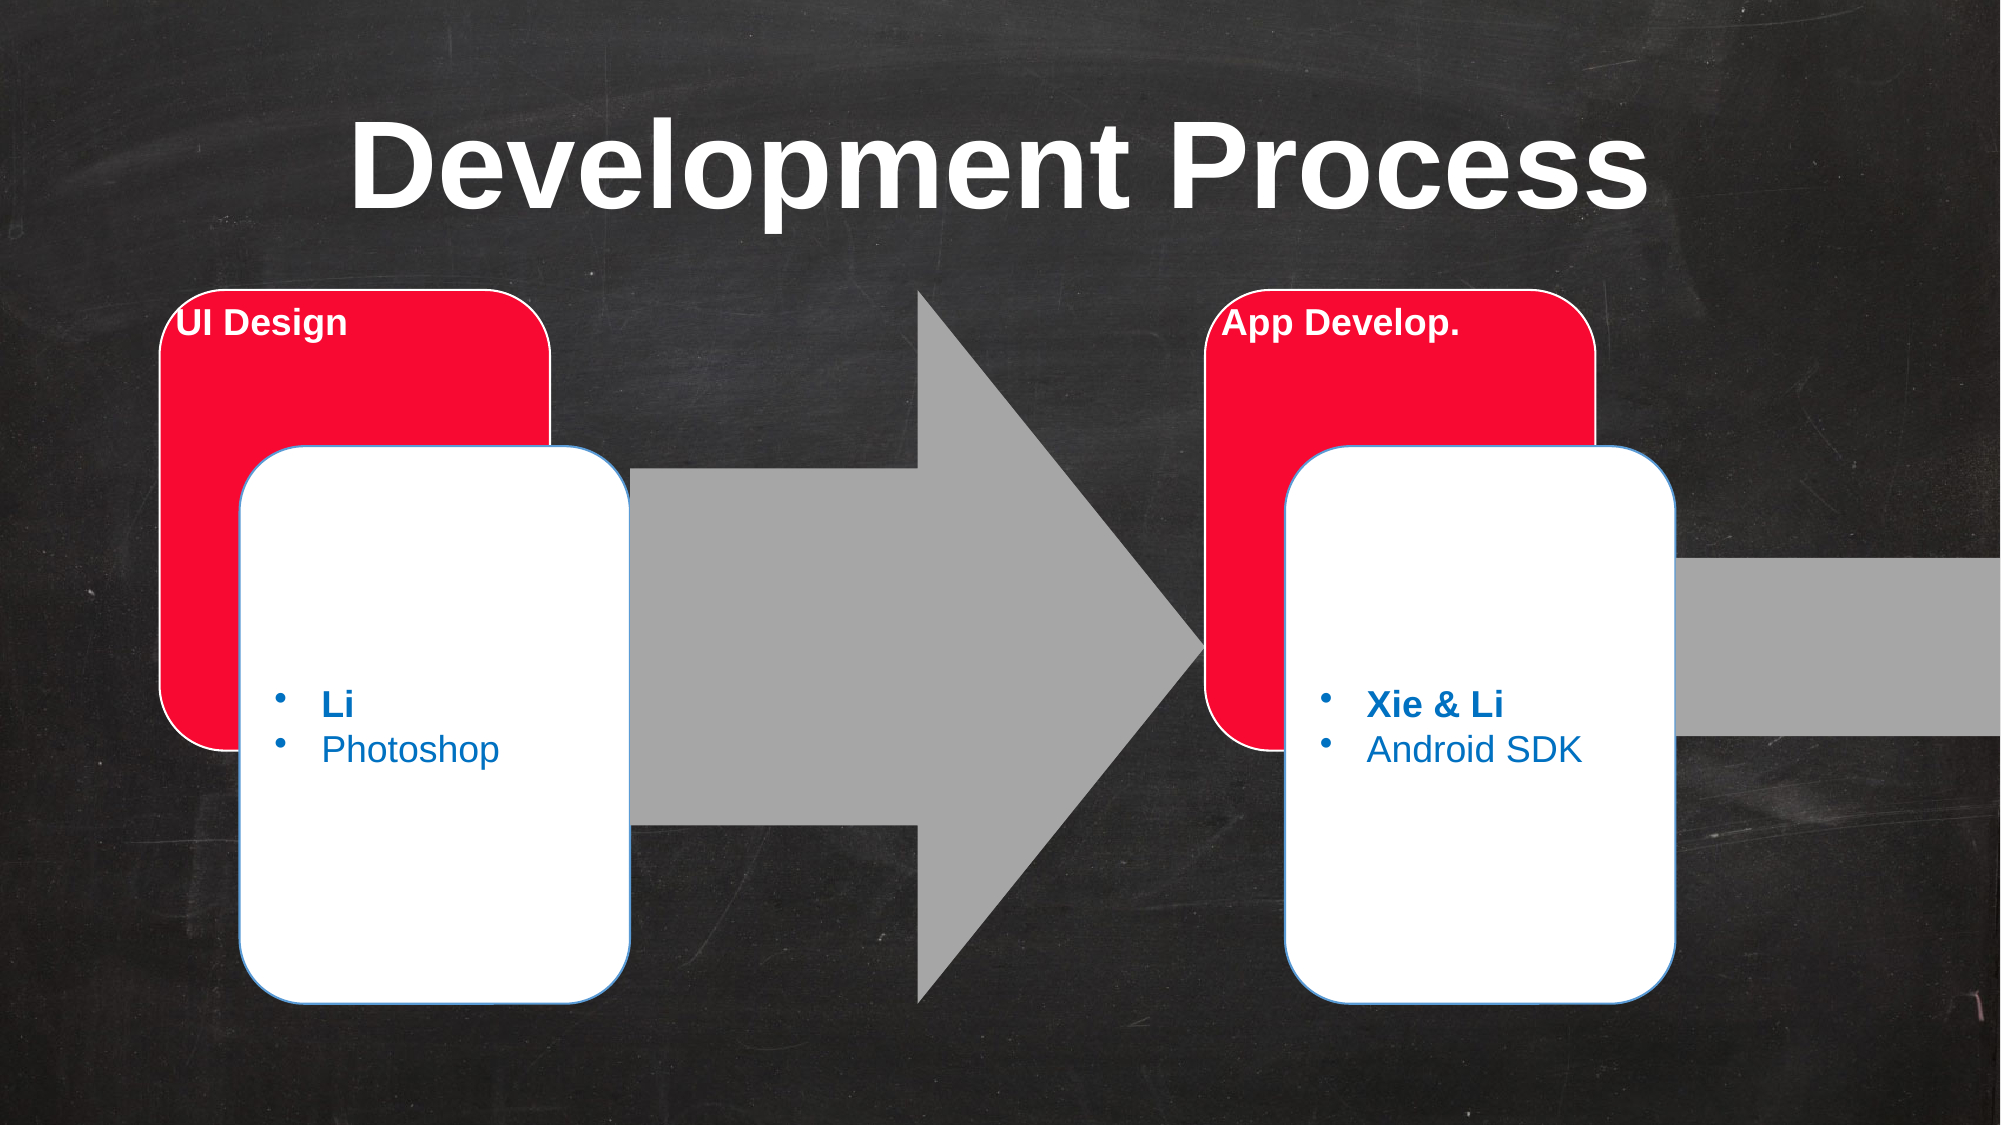

# Development Process
UI Design
Li
App Develop.
Xie & Li
Xie
Photoshop
Android SDK